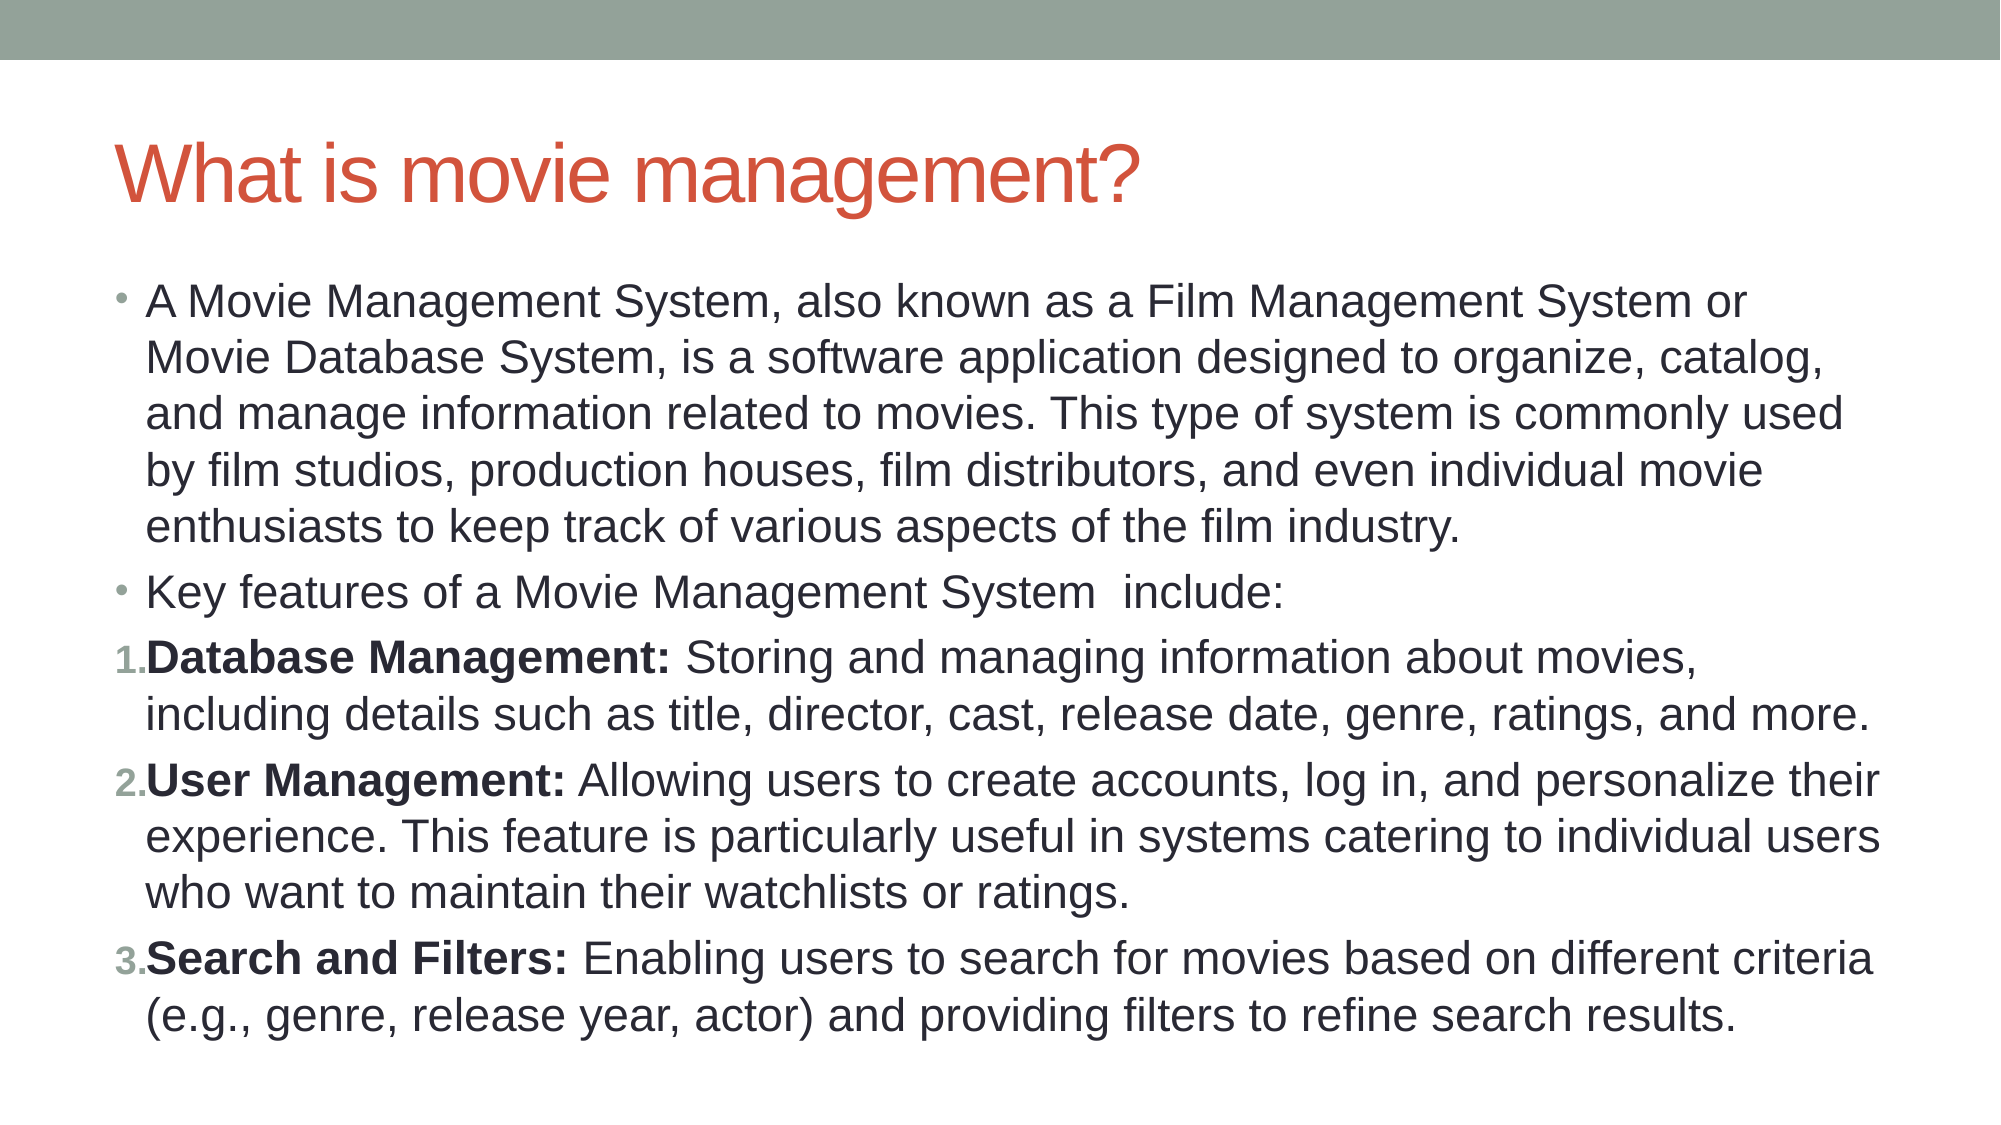

# What is movie management?
A Movie Management System, also known as a Film Management System or Movie Database System, is a software application designed to organize, catalog, and manage information related to movies. This type of system is commonly used by film studios, production houses, film distributors, and even individual movie enthusiasts to keep track of various aspects of the film industry.
Key features of a Movie Management System  include:
Database Management: Storing and managing information about movies, including details such as title, director, cast, release date, genre, ratings, and more.
User Management: Allowing users to create accounts, log in, and personalize their experience. This feature is particularly useful in systems catering to individual users who want to maintain their watchlists or ratings.
Search and Filters: Enabling users to search for movies based on different criteria (e.g., genre, release year, actor) and providing filters to refine search results.